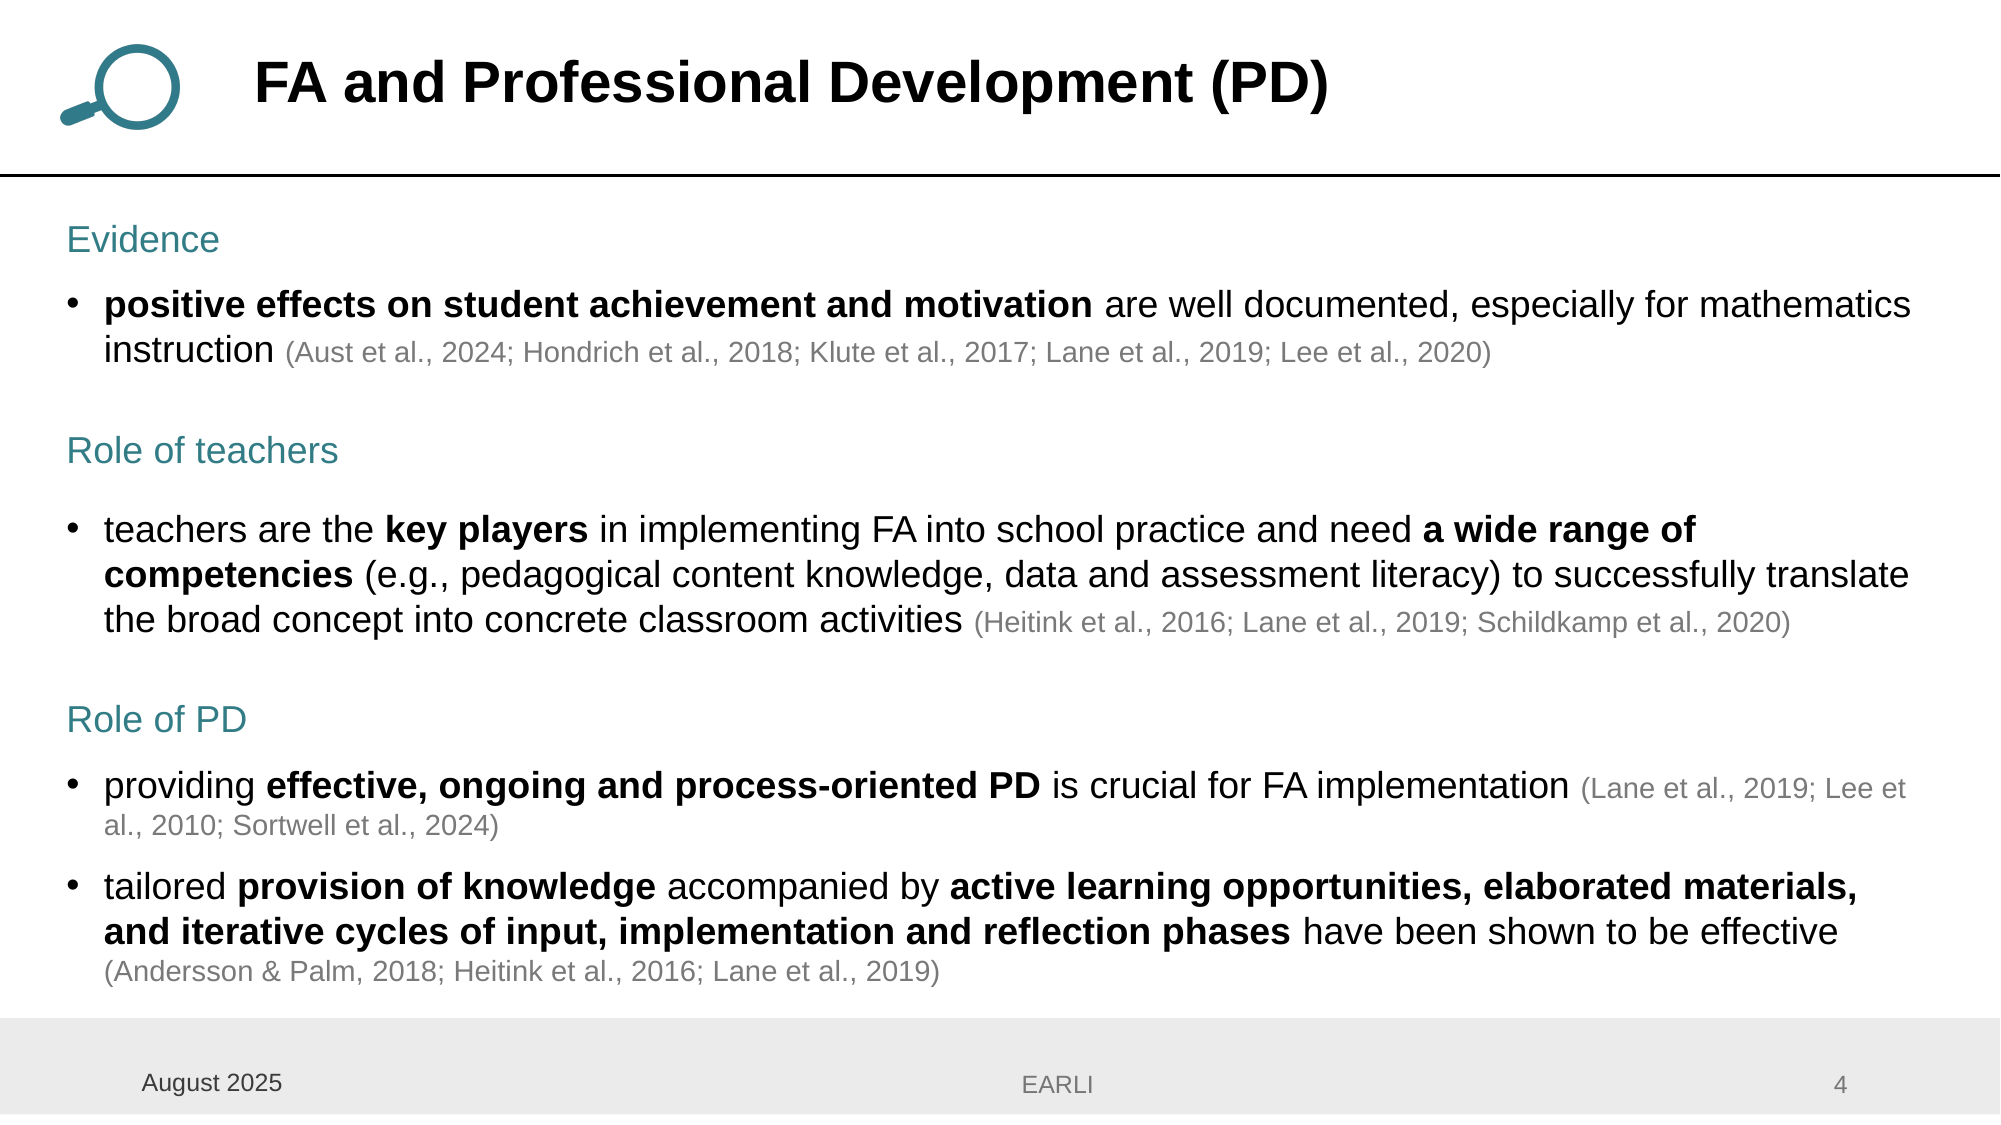

# FA and Professional Development (PD)
Evidence
positive effects on student achievement and motivation are well documented, especially for mathematics instruction (Aust et al., 2024; Hondrich et al., 2018; Klute et al., 2017; Lane et al., 2019; Lee et al., 2020)
Role of teachers
teachers are the key players in implementing FA into school practice and need a wide range of competencies (e.g., pedagogical content knowledge, data and assessment literacy) to successfully translate the broad concept into concrete classroom activities (Heitink et al., 2016; Lane et al., 2019; Schildkamp et al., 2020)
Role of PD
providing effective, ongoing and process-oriented PD is crucial for FA implementation (Lane et al., 2019; Lee et al., 2010; Sortwell et al., 2024)
tailored provision of knowledge accompanied by active learning opportunities, elaborated materials, and iterative cycles of input, implementation and reflection phases have been shown to be effective (Andersson & Palm, 2018; Heitink et al., 2016; Lane et al., 2019)
August 2025
4